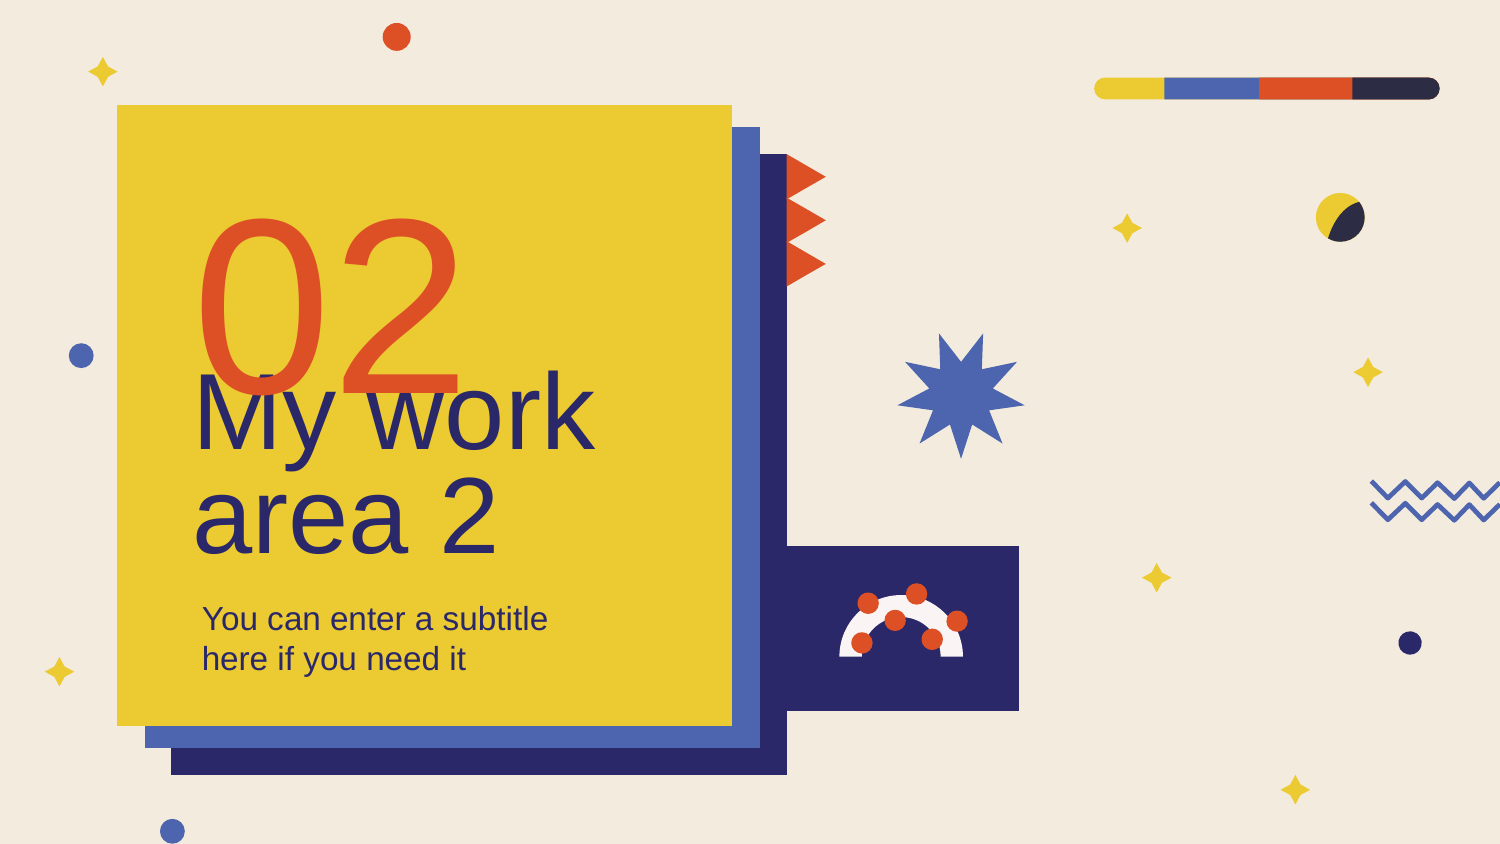

02
# My work area 2
You can enter a subtitle here if you need it